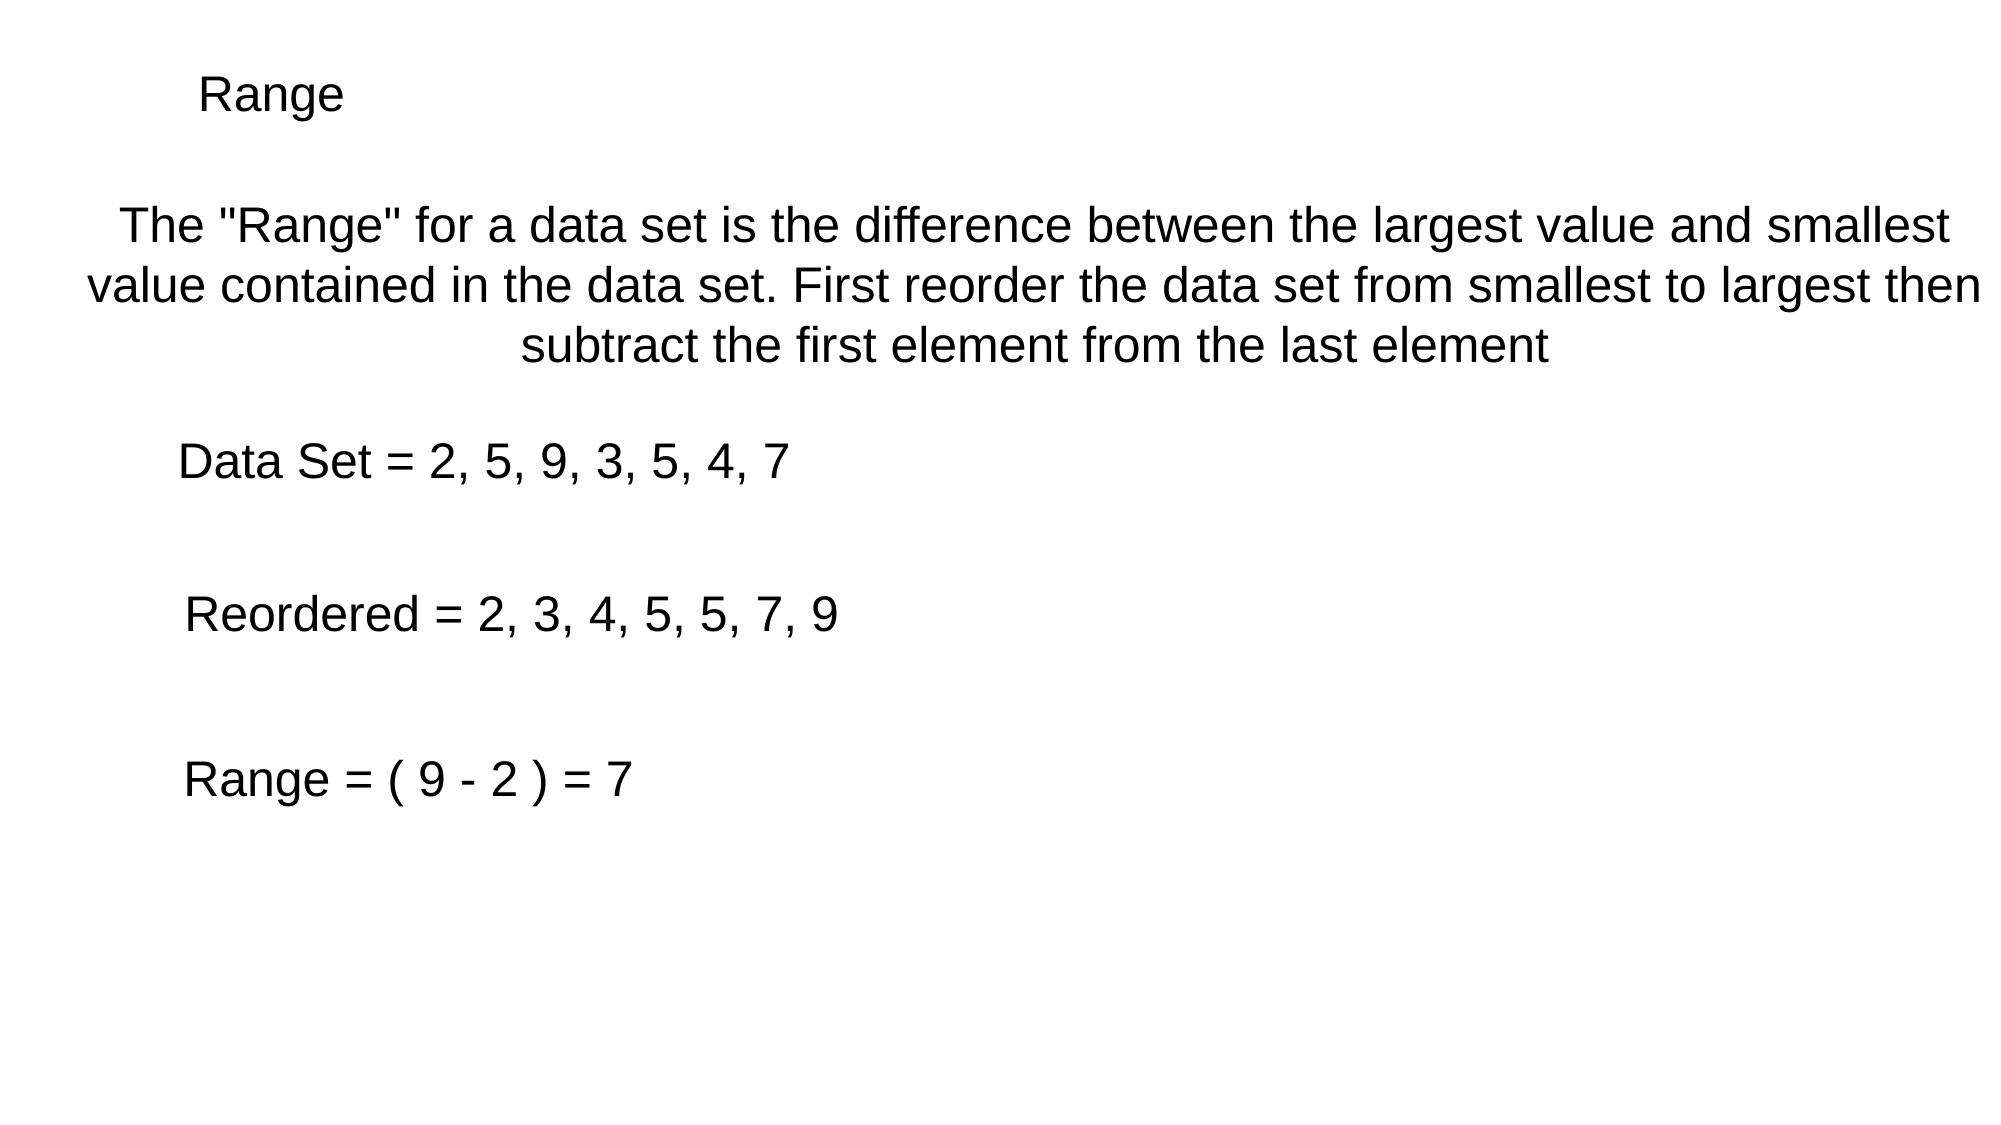

Range
The "Range" for a data set is the difference between the largest value and smallest value contained in the data set. First reorder the data set from smallest to largest then subtract the first element from the last element
Data Set = 2, 5, 9, 3, 5, 4, 7
Reordered = 2, 3, 4, 5, 5, 7, 9
Range = ( 9 - 2 ) = 7